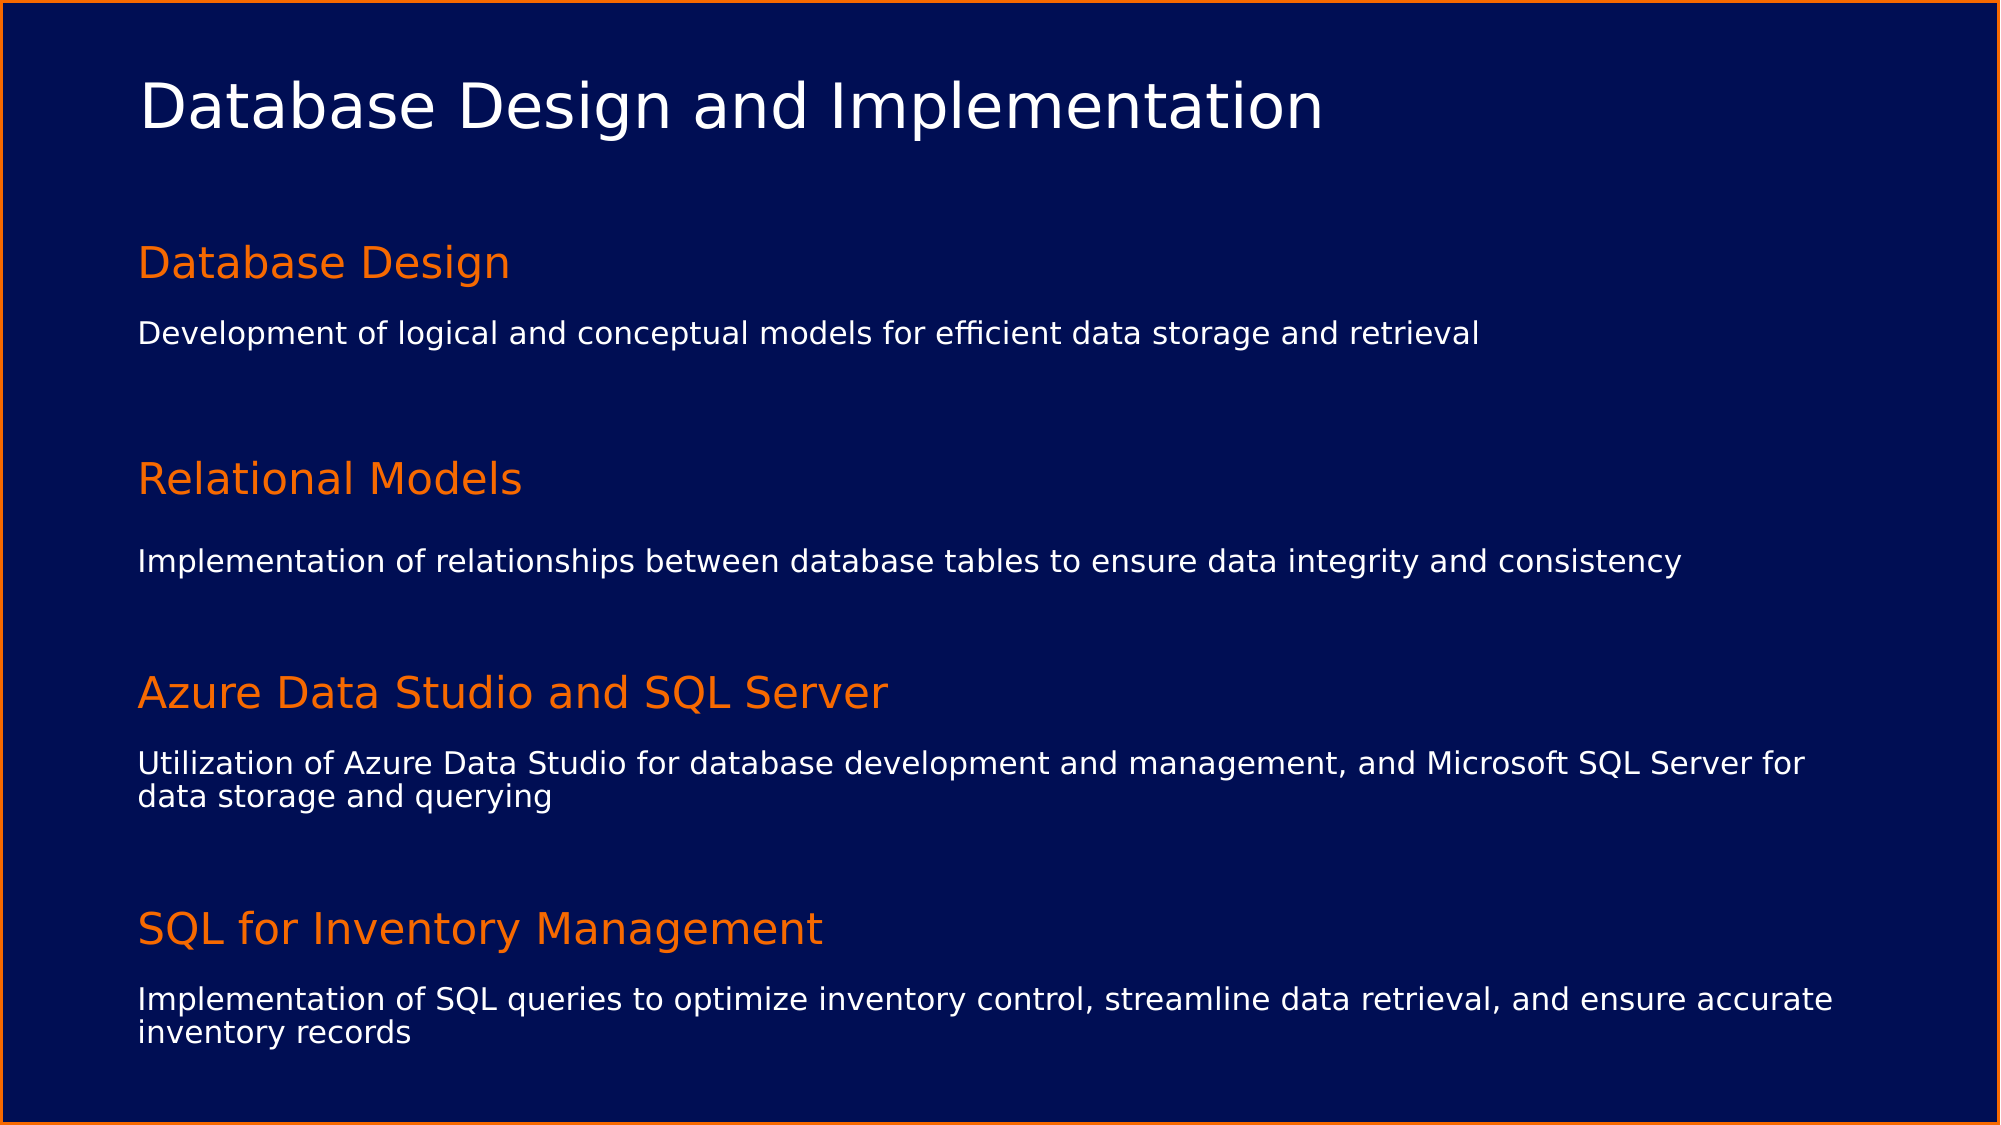

Database Design and Implementation

Database Design
Development of logical and conceptual models for efficient data storage and retrieval

Relational Models
Implementation of relationships between database tables to ensure data integrity and consistency
Azure Data Studio and SQL Server
Utilization of Azure Data Studio for database development and management, and Microsoft SQL Server for data storage and querying
SQL for Inventory Management
Implementation of SQL queries to optimize inventory control, streamline data retrieval, and ensure accurate inventory records